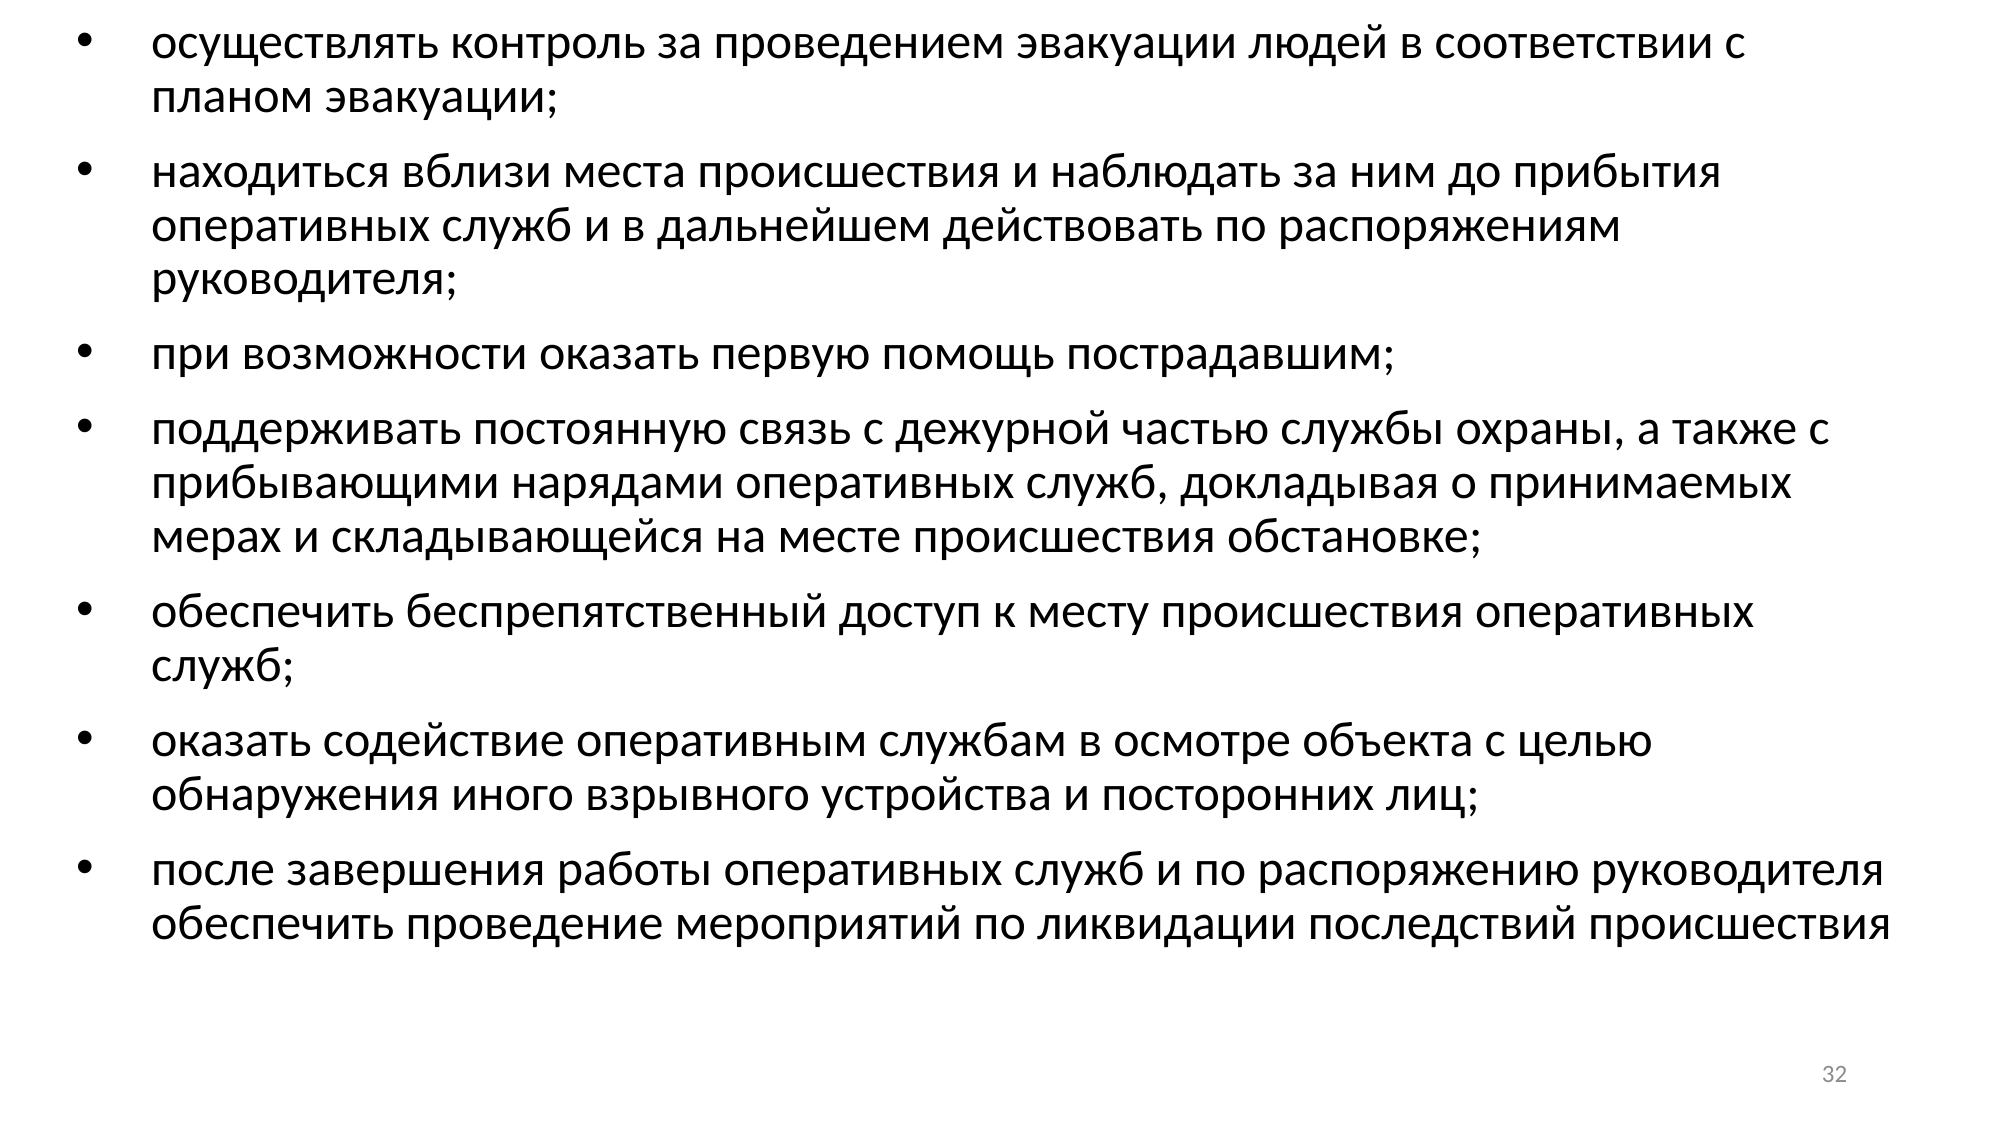

осуществлять контроль за проведением эвакуации людей в соответствии с планом эвакуации;
находиться вблизи места происшествия и наблюдать за ним до прибытия оперативных служб и в дальнейшем действовать по распоряжениям руководителя;
при возможности оказать первую помощь пострадавшим;
поддерживать постоянную связь с дежурной частью службы охраны, а также с прибывающими нарядами оперативных служб, докладывая о принимаемых мерах и складывающейся на месте происшествия обстановке;
обеспечить беспрепятственный доступ к месту происшествия оперативных служб;
оказать содействие оперативным службам в осмотре объекта с целью обнаружения иного взрывного устройства и посторонних лиц;
после завершения работы оперативных служб и по распоряжению руководителя обеспечить проведение мероприятий по ликвидации последствий происшествия
32